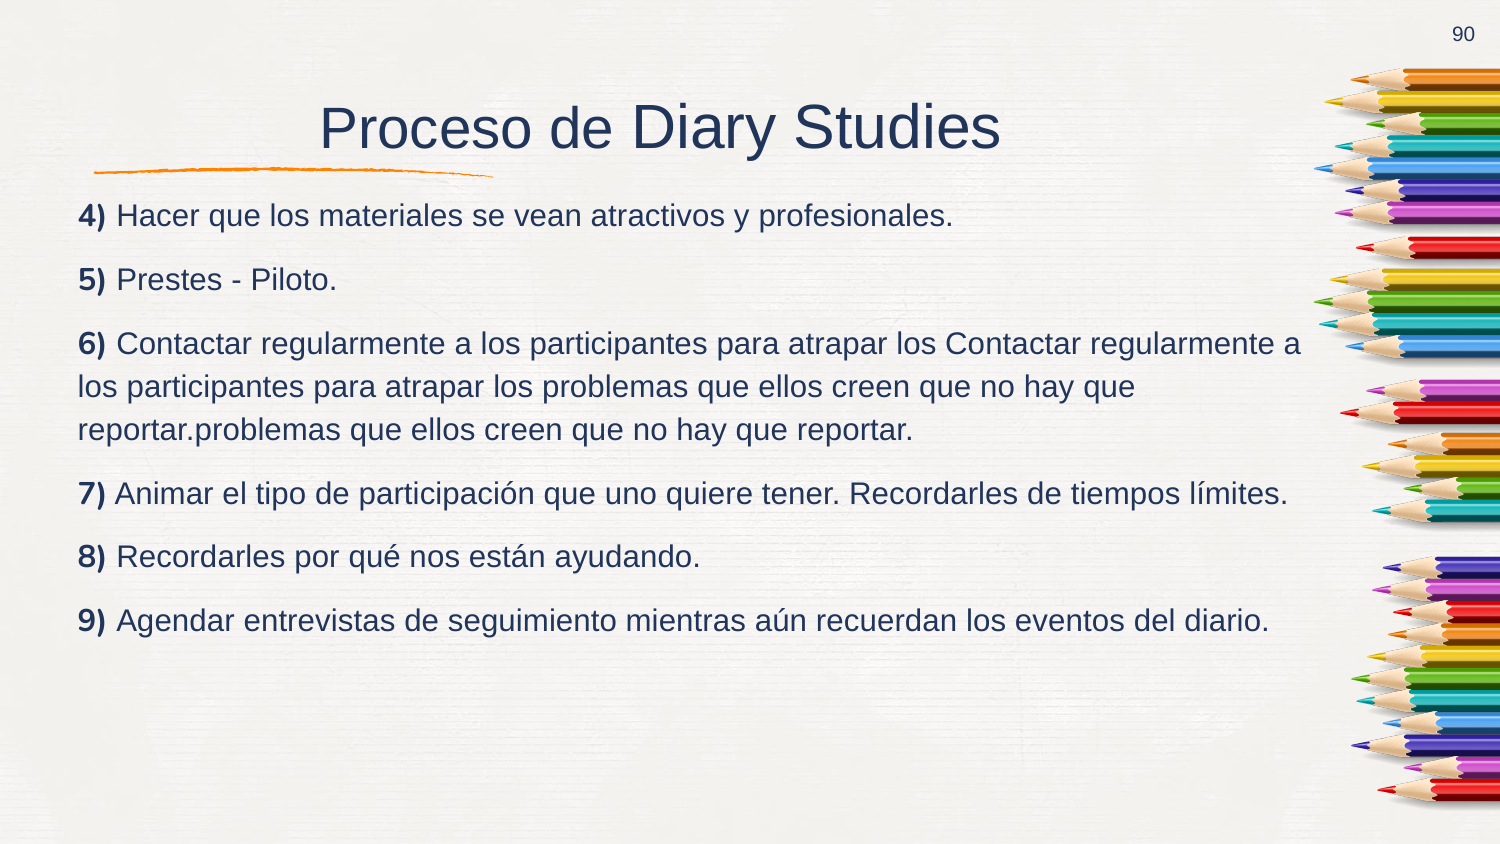

# Proceso de Diary Studies
90
4) Hacer que los materiales se vean atractivos y profesionales.
5) Prestes - Piloto.
6) Contactar regularmente a los participantes para atrapar los Contactar regularmente a los participantes para atrapar los problemas que ellos creen que no hay que reportar.problemas que ellos creen que no hay que reportar.
7) Animar el tipo de participación que uno quiere tener. Recordarles de tiempos límites.
8) Recordarles por qué nos están ayudando.
9) Agendar entrevistas de seguimiento mientras aún recuerdan los eventos del diario.